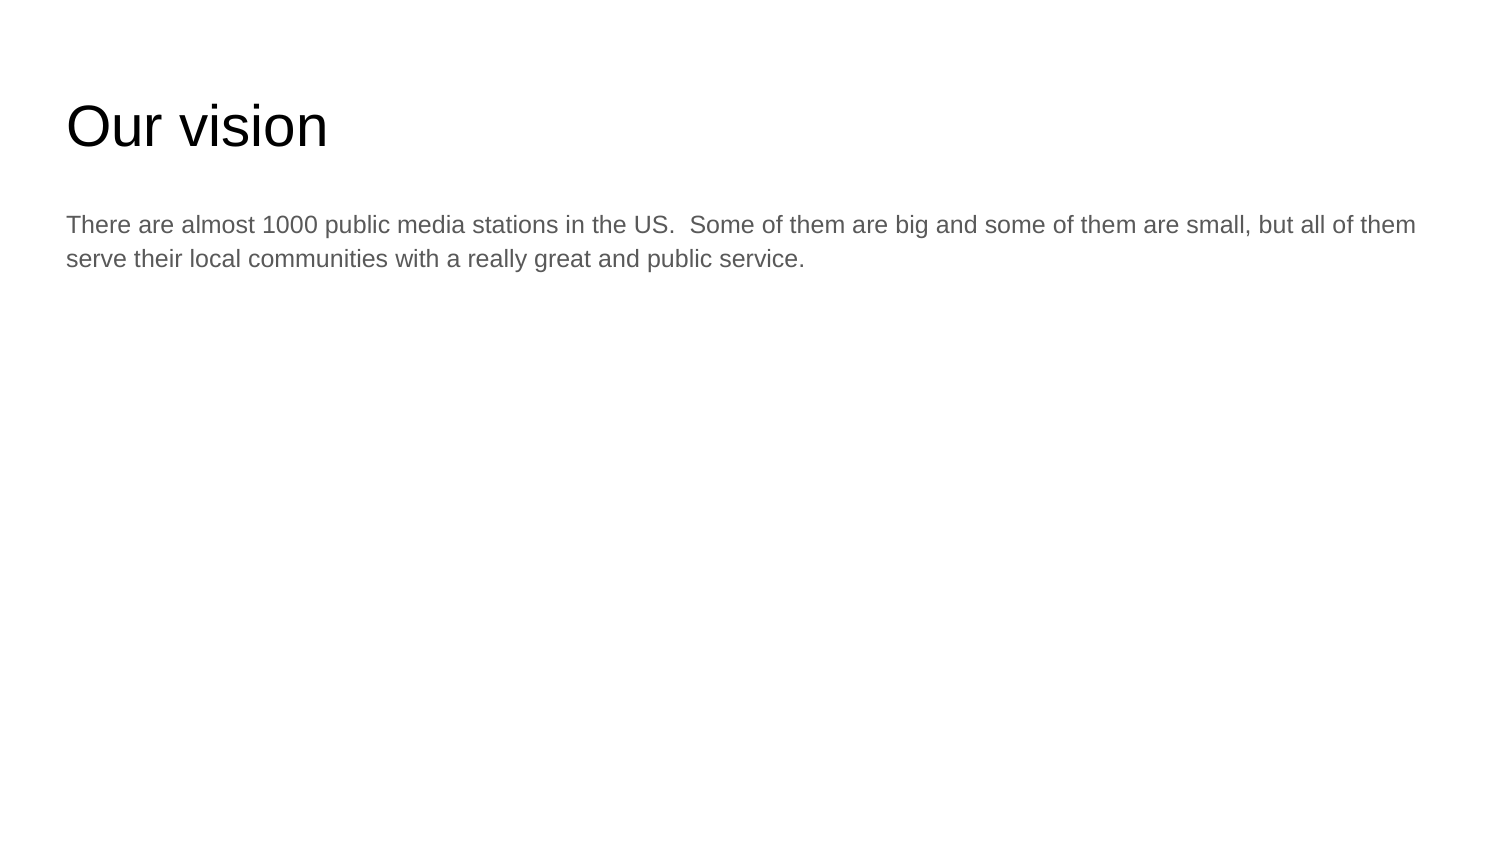

# Our vision
There are almost 1000 public media stations in the US.  Some of them are big and some of them are small, but all of them serve their local communities with a really great and public service.